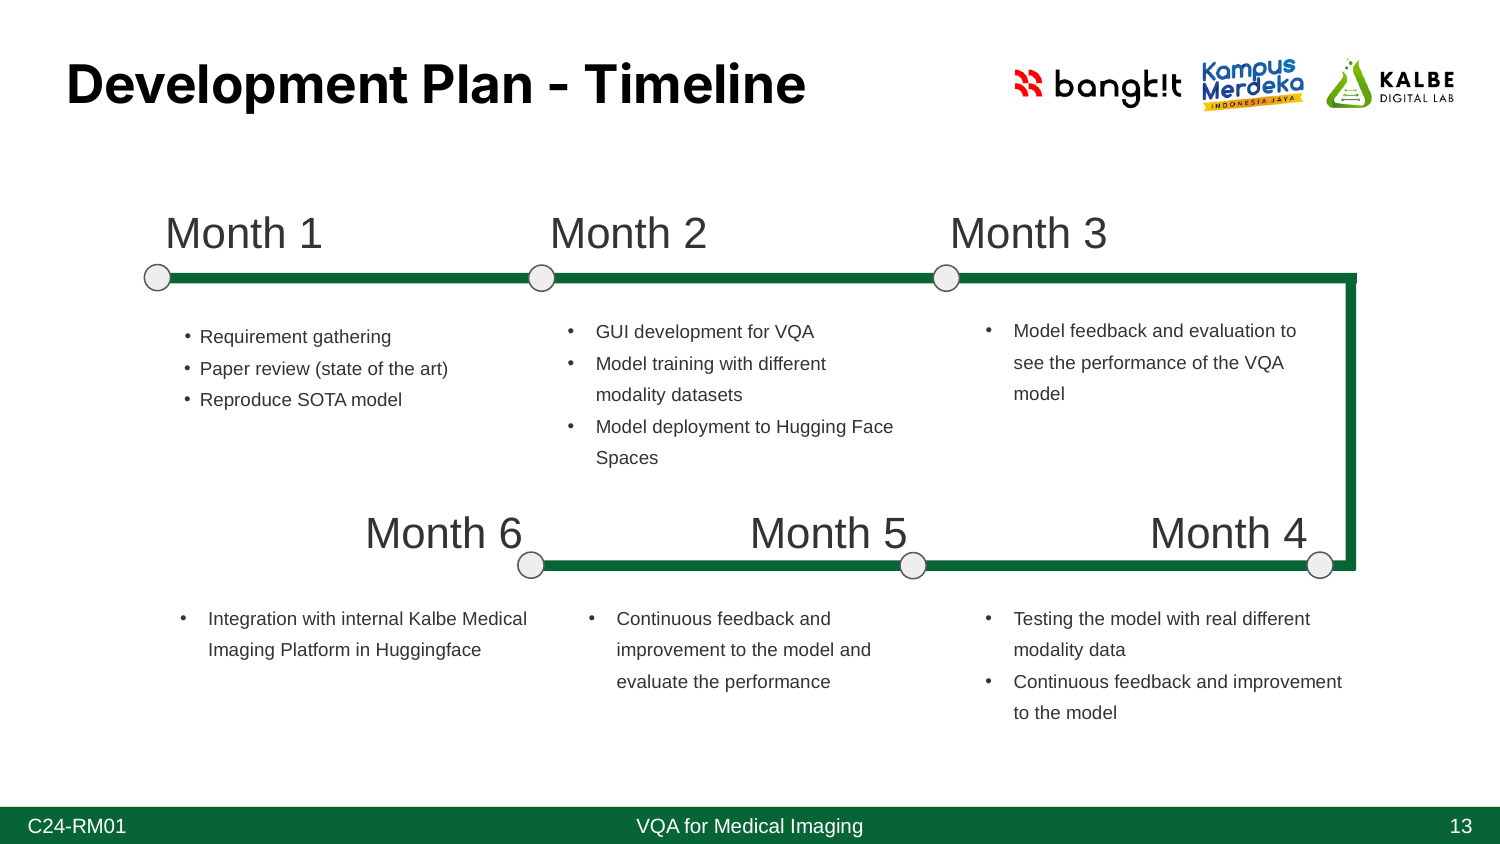

# Development Plan - Timeline

Month 1
Month 2
Month 3

Model feedback and evaluation to see the performance of the VQA model
GUI development for VQA
Model training with different modality datasets
Model deployment to Hugging Face Spaces
Requirement gathering
Paper review (state of the art)
Reproduce SOTA model

Month 6
Month 5
Month 4

Integration with internal Kalbe Medical Imaging Platform in Huggingface
Continuous feedback and improvement to the model and evaluate the performance
Testing the model with real different modality data
Continuous feedback and improvement to the model
C24-RM01
VQA for Medical Imaging
13